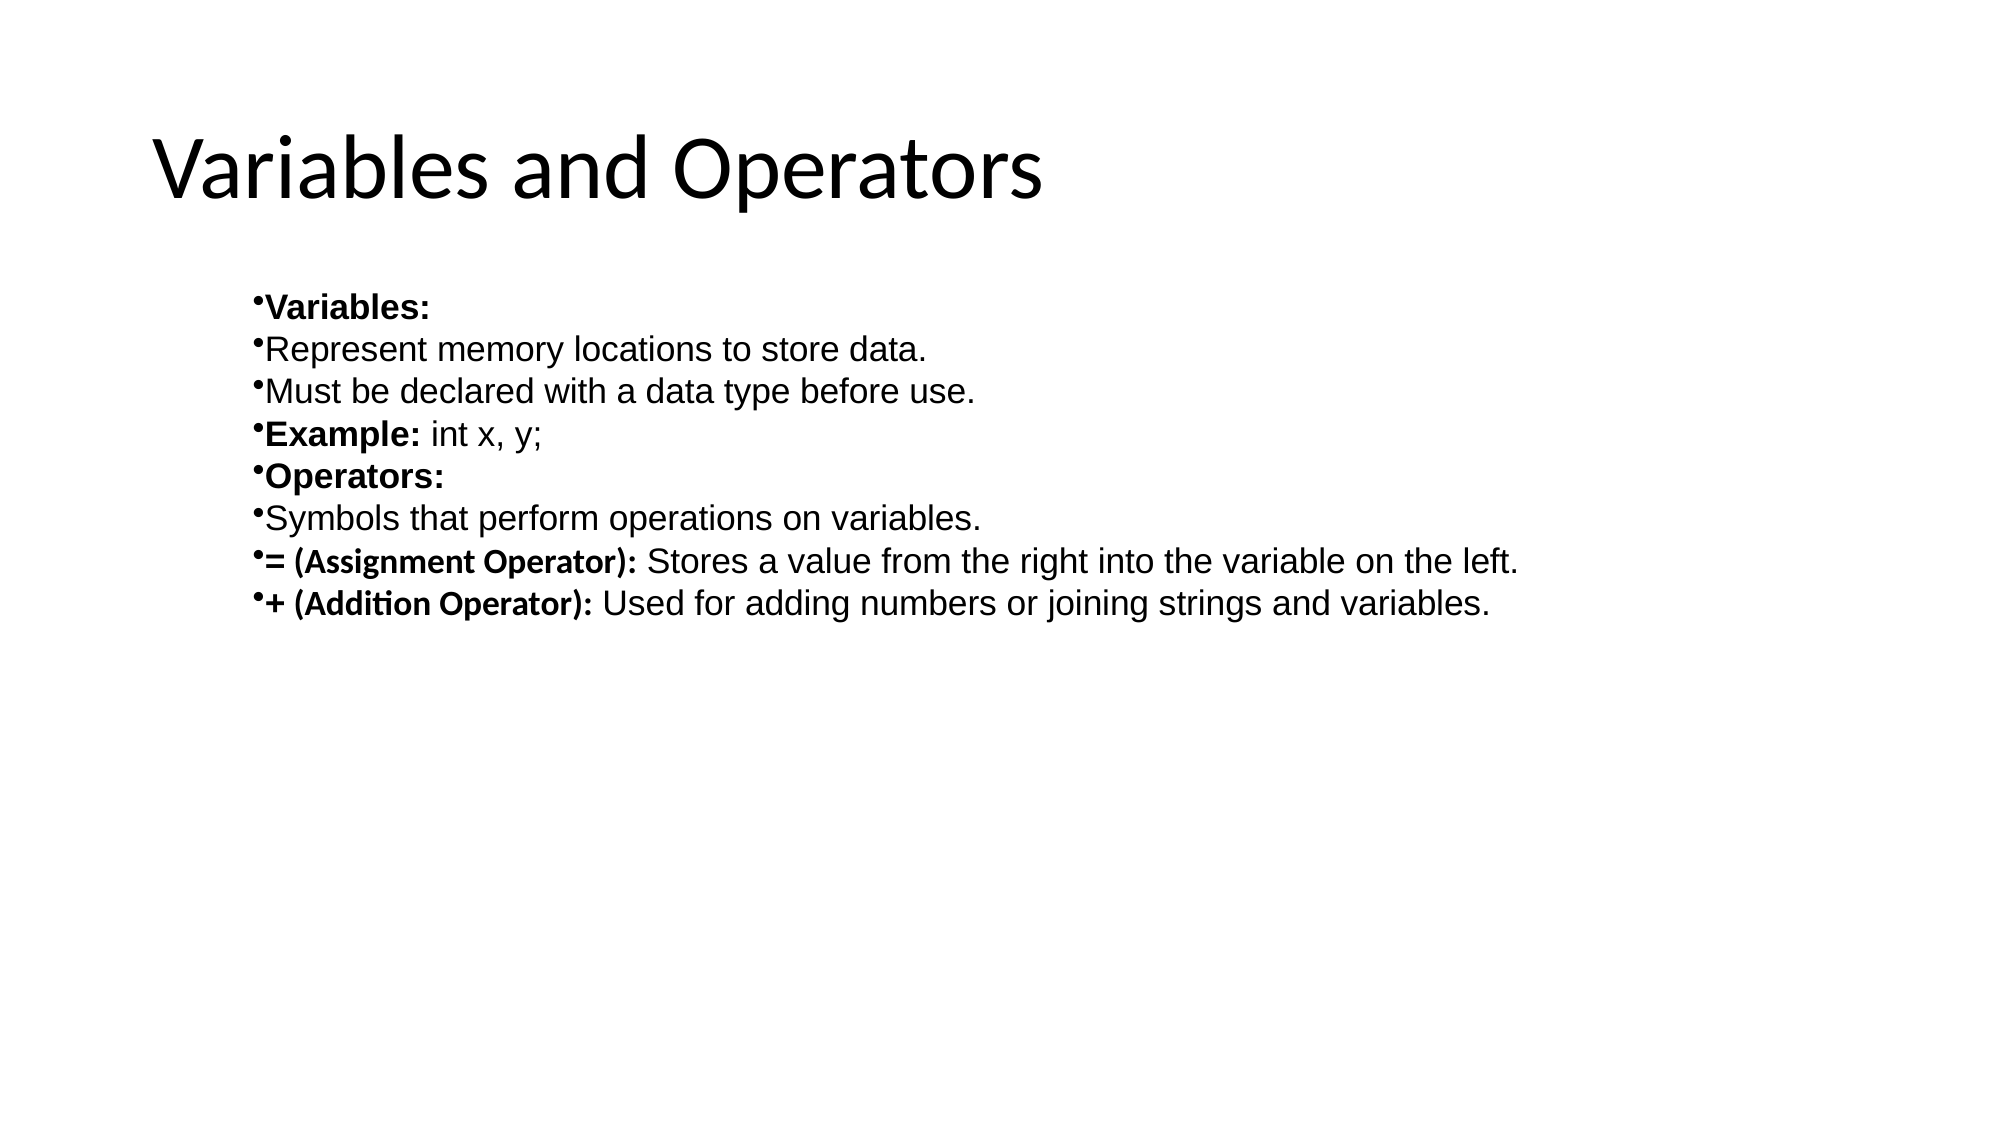

# Variables and Operators
Variables:
Represent memory locations to store data.
Must be declared with a data type before use.
Example: int x, y;
Operators:
Symbols that perform operations on variables.
= (Assignment Operator): Stores a value from the right into the variable on the left.
+ (Addition Operator): Used for adding numbers or joining strings and variables.